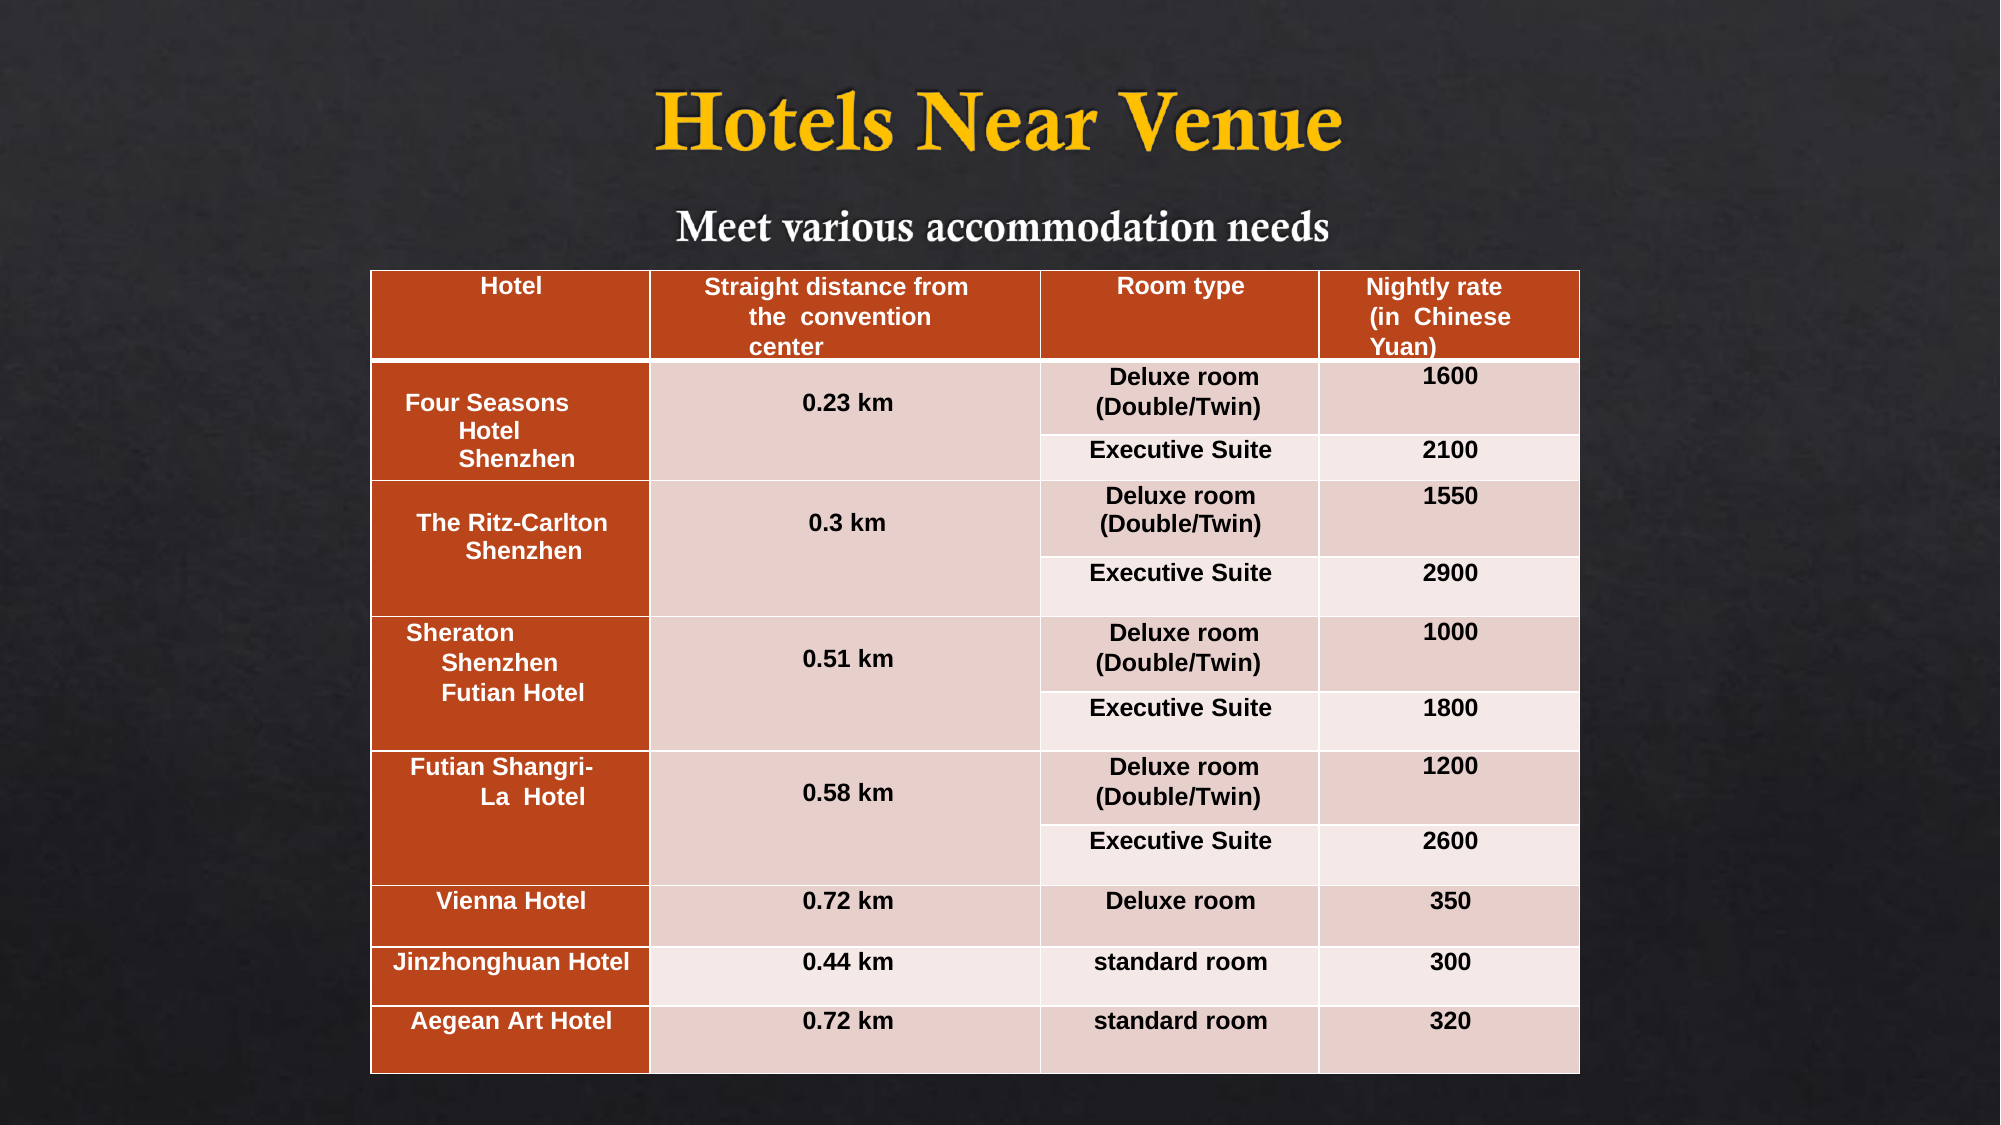

| Hotel | Straight distance from the convention center | Room type | Nightly rate (in Chinese Yuan) |
| --- | --- | --- | --- |
| Four Seasons Hotel Shenzhen | 0.23 km | Deluxe room (Double/Twin) | 1600 |
|  |  | Executive Suite | 2100 |
| The Ritz-Carlton Shenzhen | 0.3 km | Deluxe room (Double/Twin) | 1550 |
|  |  | Executive Suite | 2900 |
| Sheraton Shenzhen Futian Hotel | 0.51 km | Deluxe room (Double/Twin) | 1000 |
|  |  | Executive Suite | 1800 |
| Futian Shangri-La Hotel | 0.58 km | Deluxe room (Double/Twin) | 1200 |
|  |  | Executive Suite | 2600 |
| Vienna Hotel | 0.72 km | Deluxe room | 350 |
| Jinzhonghuan Hotel | 0.44 km | standard room | 300 |
| Aegean Art Hotel | 0.72 km | standard room | 320 |